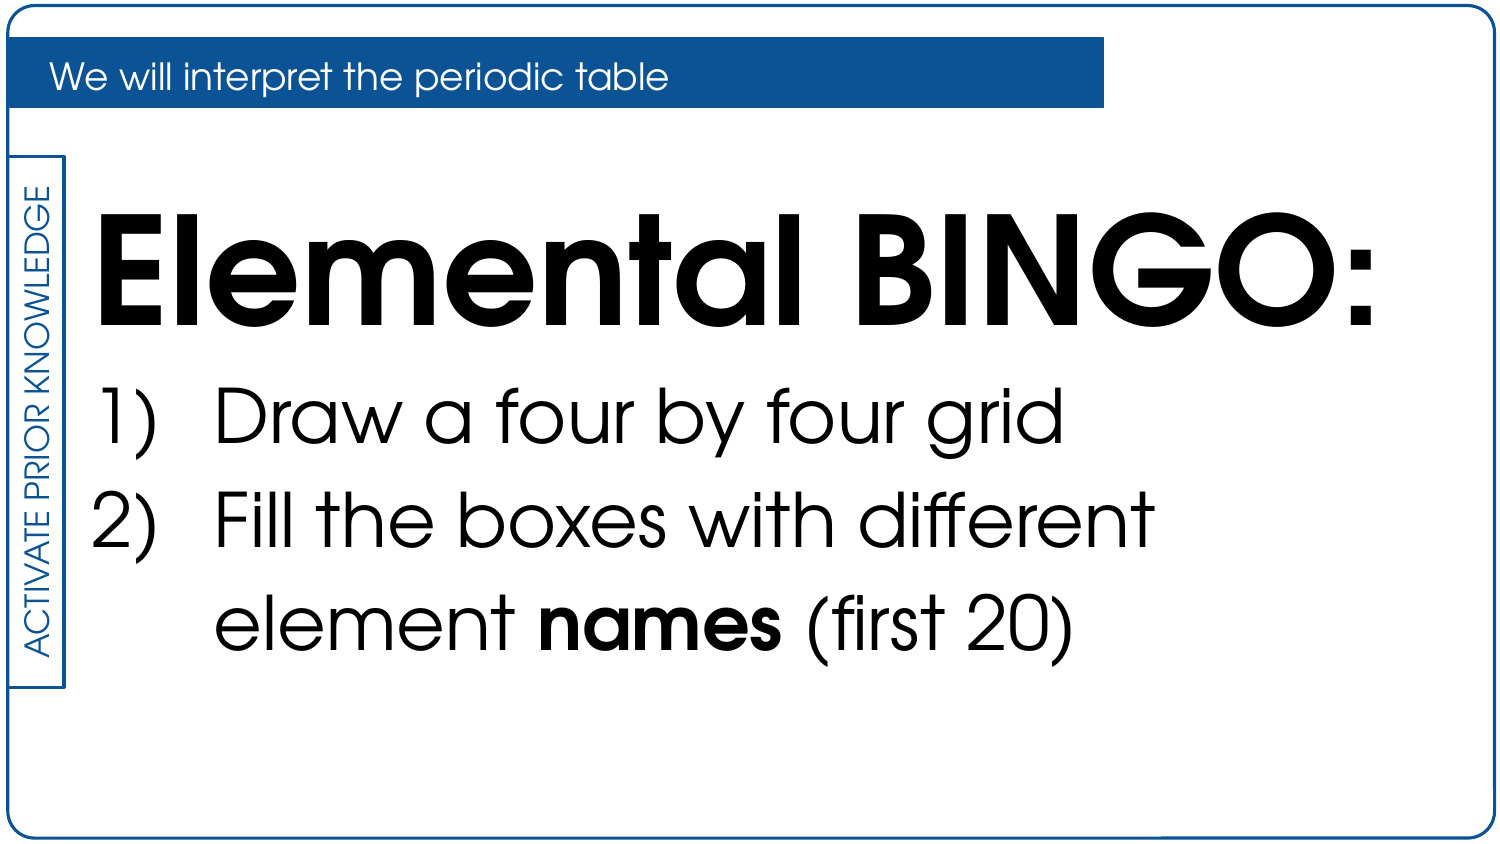

We will interpret the periodic table
Elemental BINGO:
Draw a four by four grid
Fill the boxes with different element names (first 20)